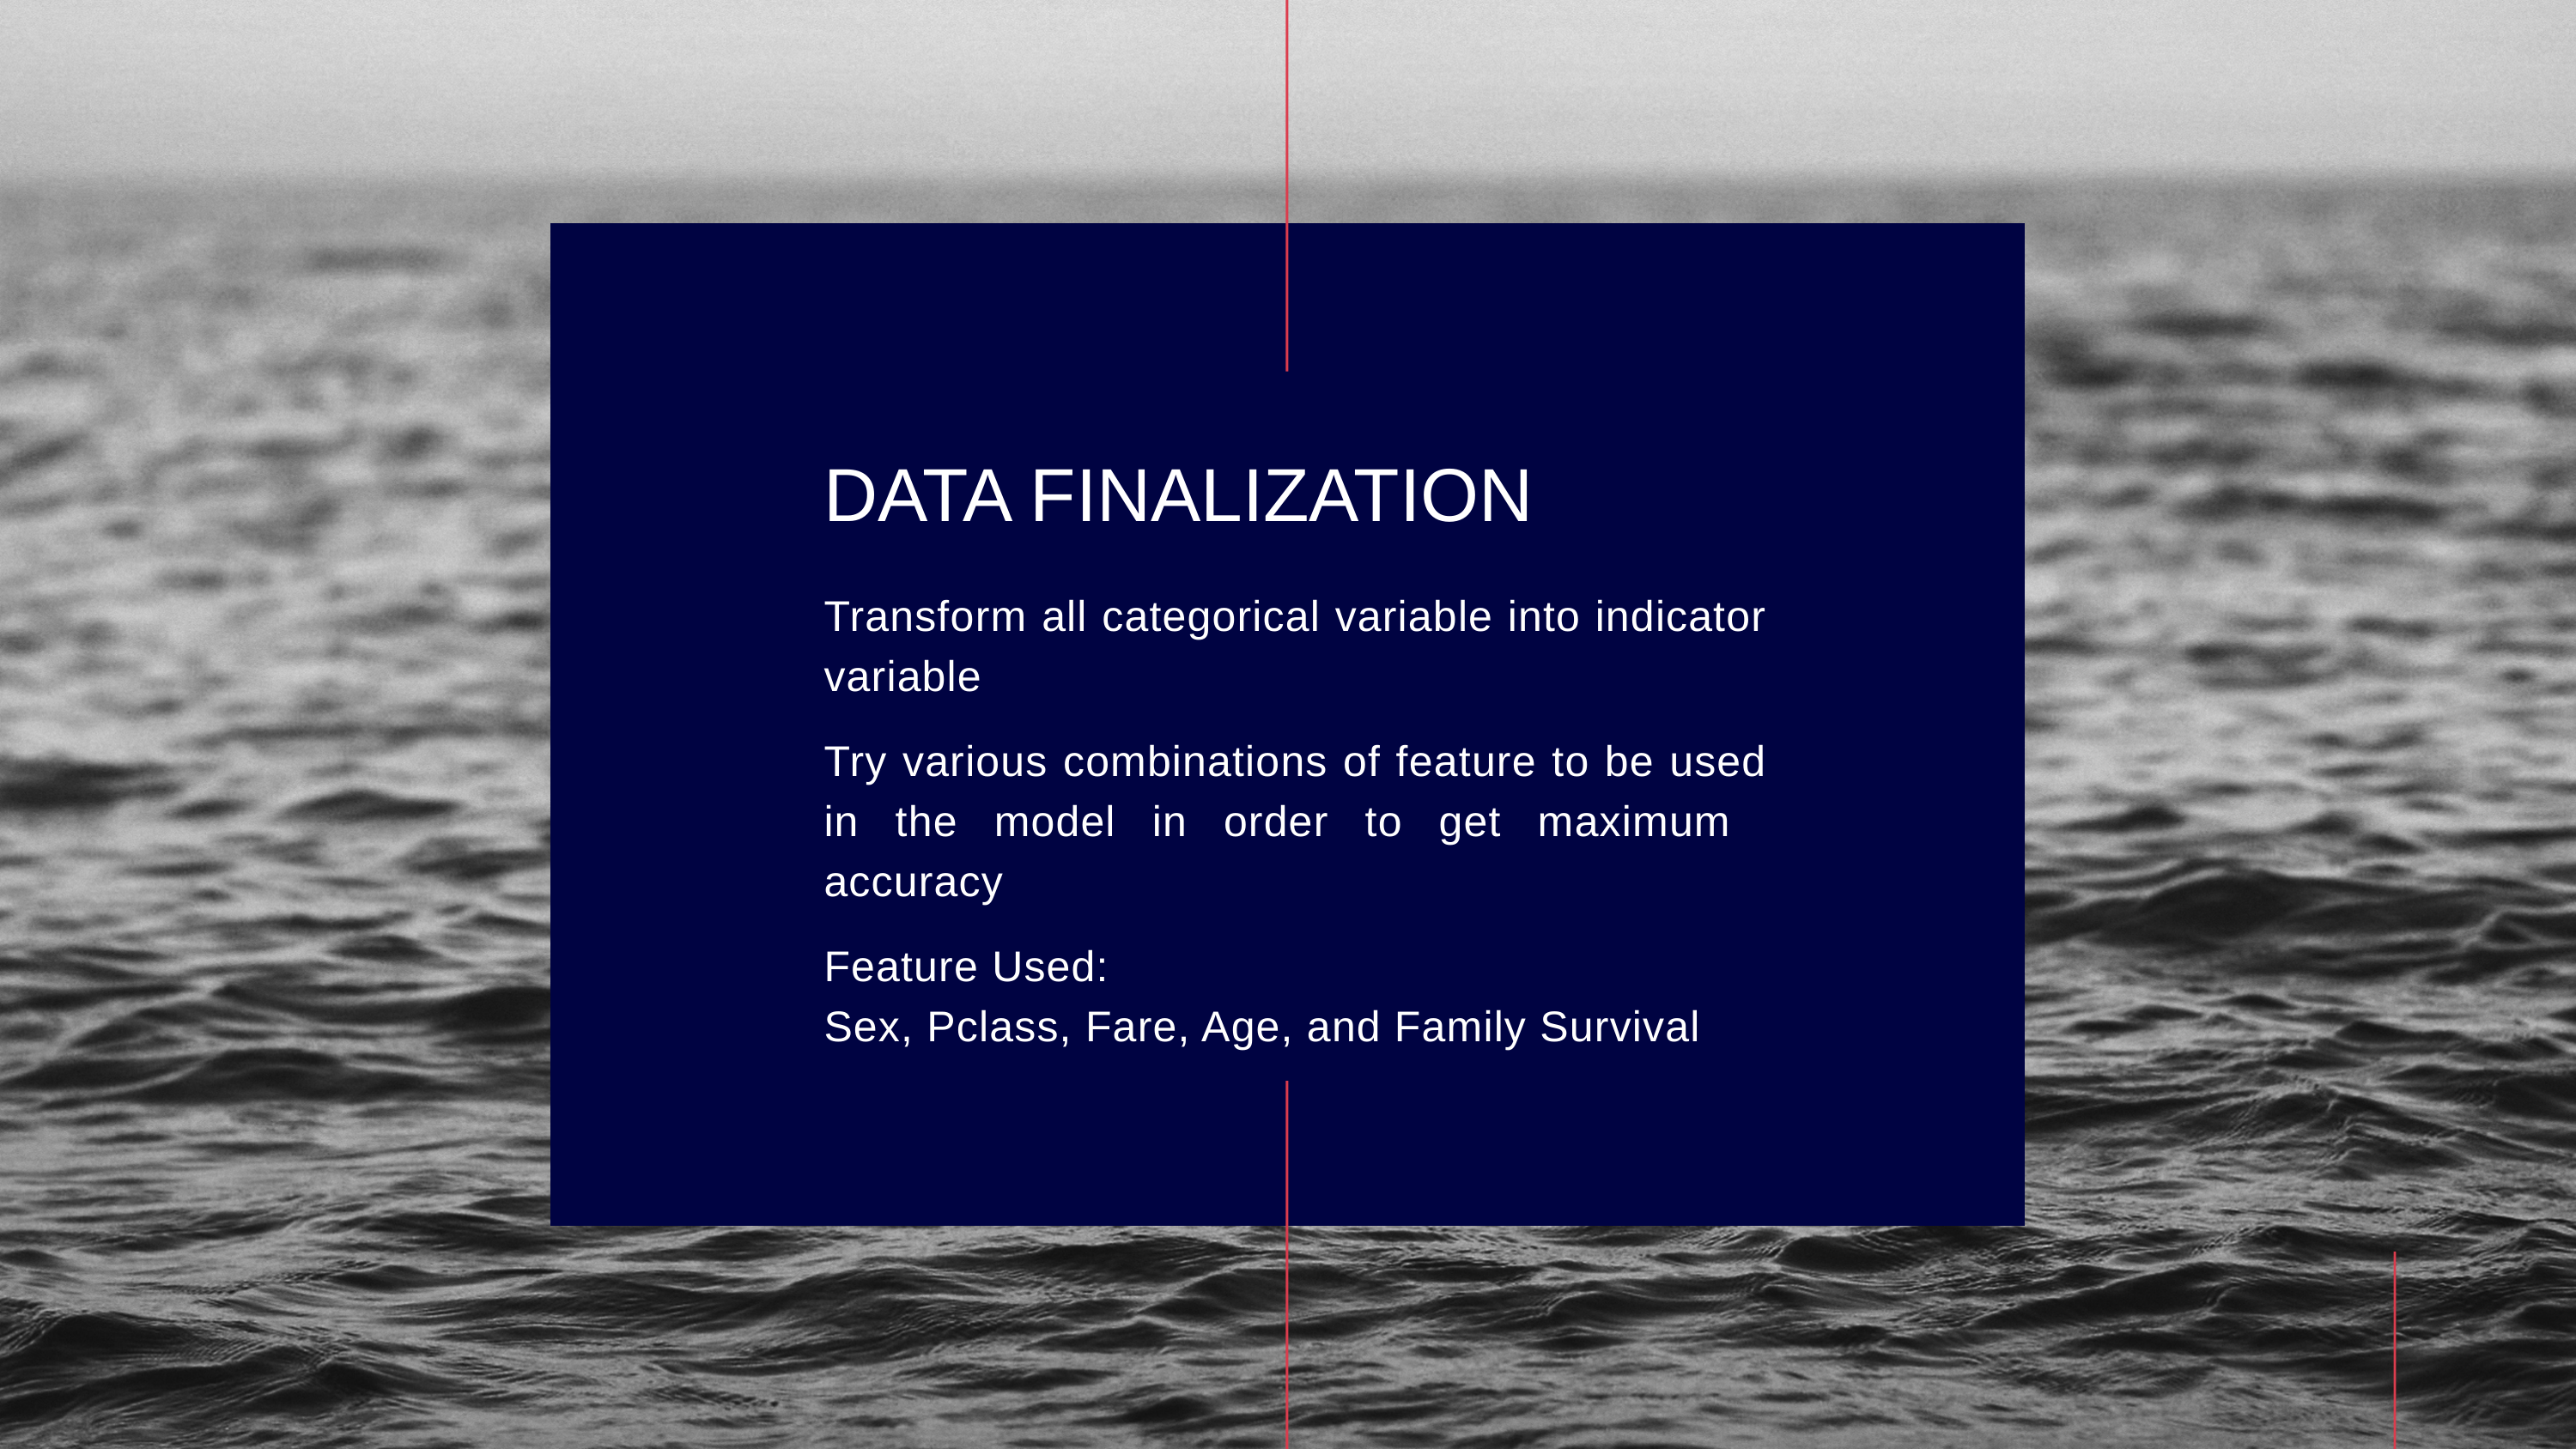

DATA FINALIZATION
Transform all categorical variable into indicator variable

Try various combinations of feature to be used in the model in order to get maximum  accuracy

Feature Used:
Sex, Pclass, Fare, Age, and Family Survival